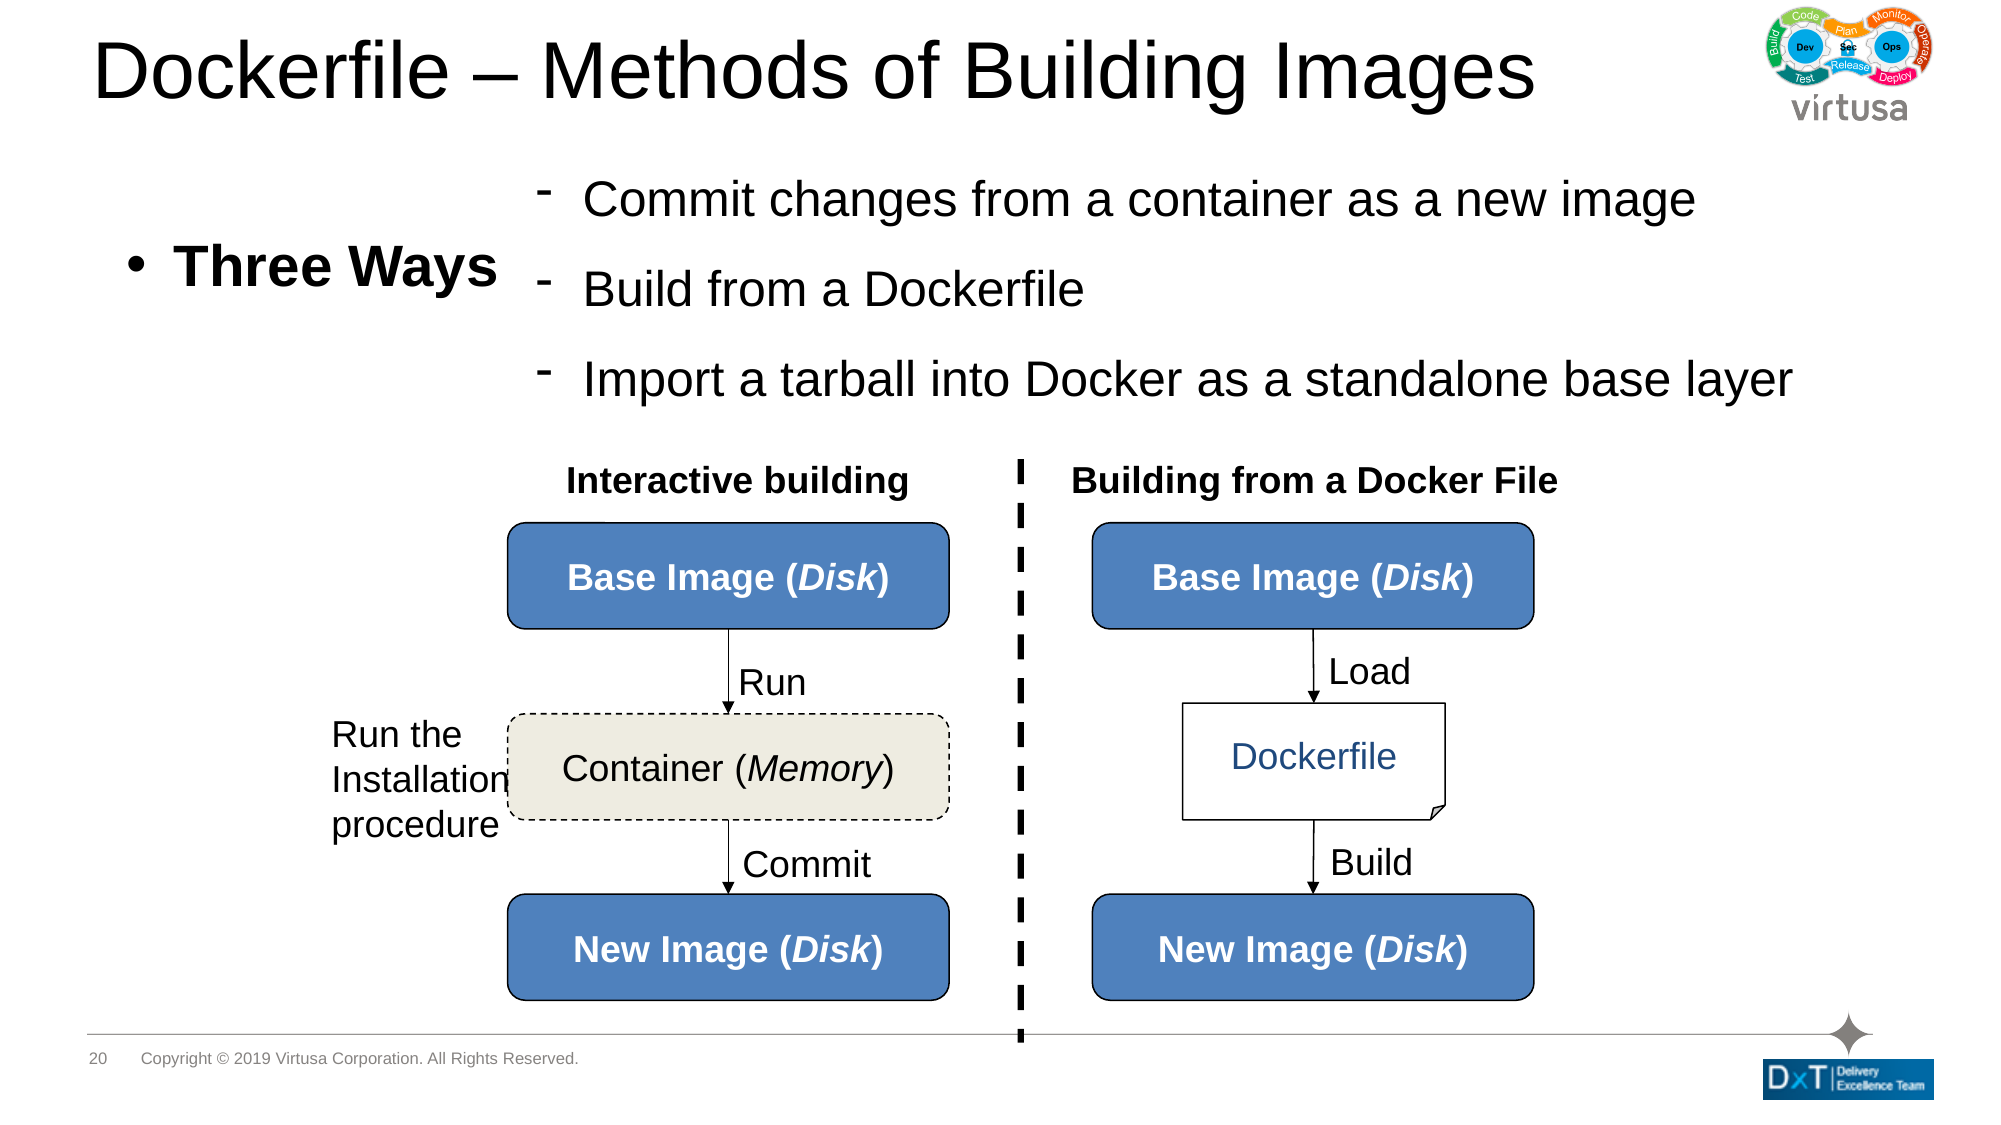

# Dockerfile – Methods of Building Images
Commit changes from a container as a new image
Build from a Dockerfile
Import a tarball into Docker as a standalone base layer
Three Ways
Interactive building
Building from a Docker File

Base Image (Disk)
Base Image (Disk)
Load
Run
Run the
Installation
procedure
Dockerfile
Container (Memory)
Build
Commit
New Image (Disk)
New Image (Disk)